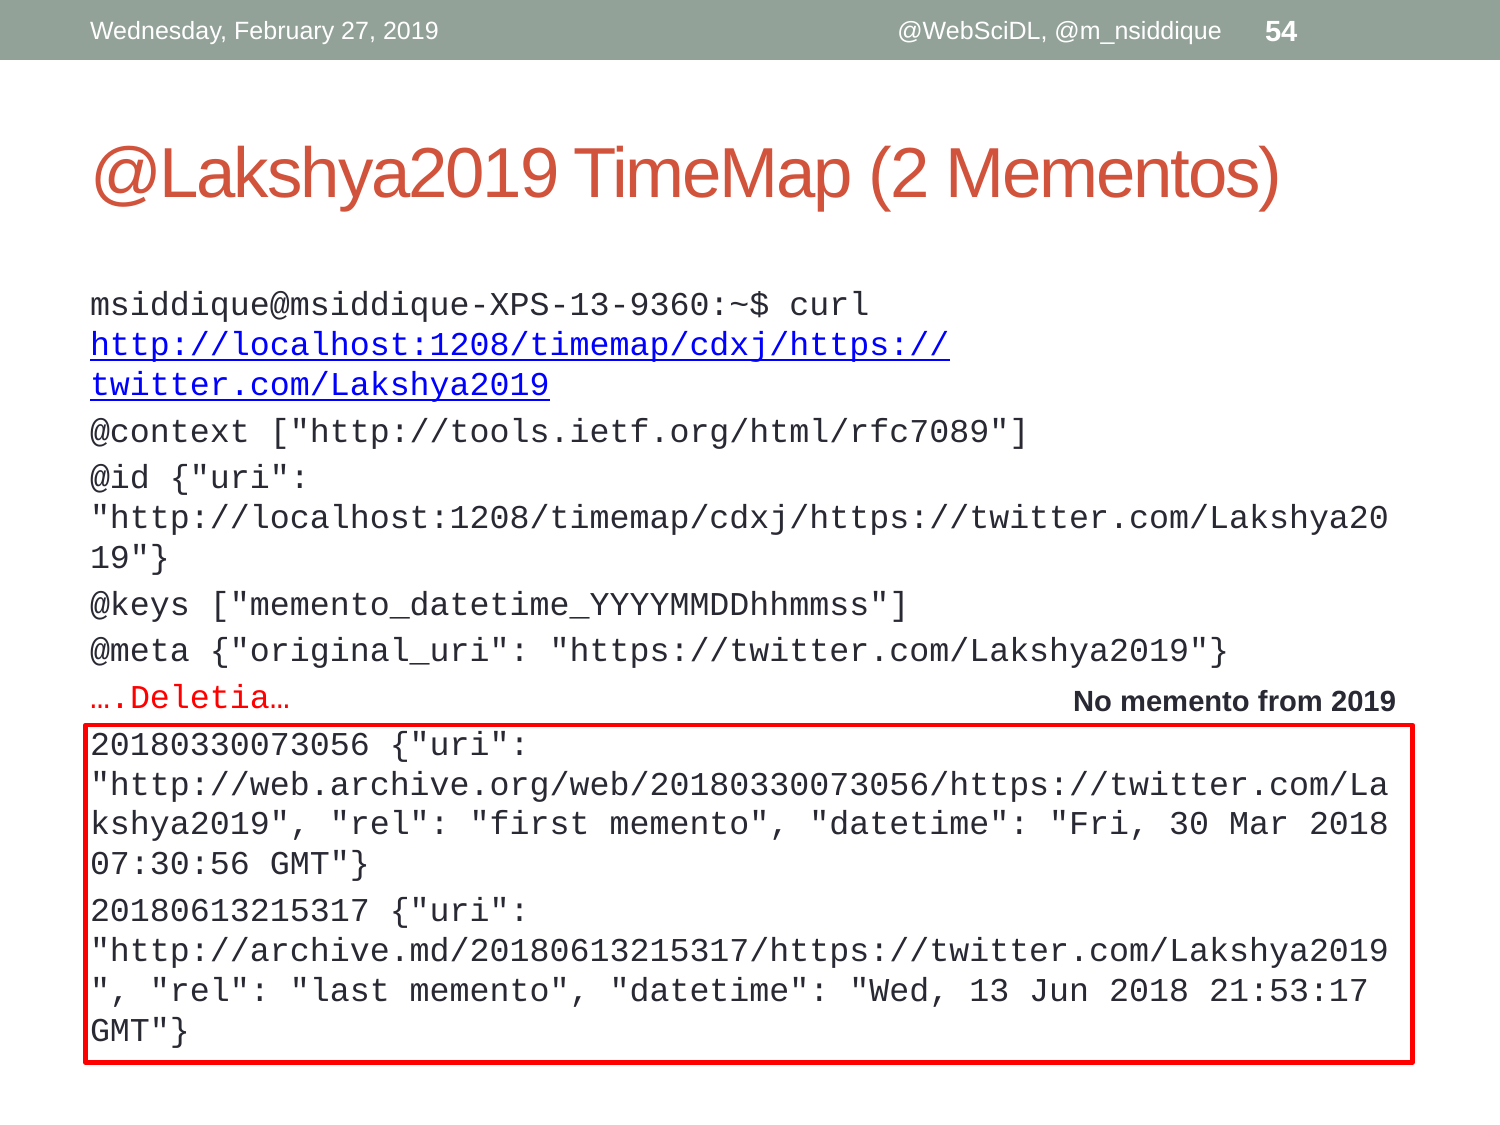

Wednesday, February 27, 2019
@WebSciDL, @m_nsiddique
54
# @Lakshya2019 TimeMap (2 Mementos)
msiddique@msiddique-XPS-13-9360:~$ curl http://localhost:1208/timemap/cdxj/https://twitter.com/Lakshya2019
@context ["http://tools.ietf.org/html/rfc7089"]
@id {"uri": "http://localhost:1208/timemap/cdxj/https://twitter.com/Lakshya2019"}
@keys ["memento_datetime_YYYYMMDDhhmmss"]
@meta {"original_uri": "https://twitter.com/Lakshya2019"}
….Deletia…
20180330073056 {"uri": "http://web.archive.org/web/20180330073056/https://twitter.com/Lakshya2019", "rel": "first memento", "datetime": "Fri, 30 Mar 2018 07:30:56 GMT"}
20180613215317 {"uri": "http://archive.md/20180613215317/https://twitter.com/Lakshya2019", "rel": "last memento", "datetime": "Wed, 13 Jun 2018 21:53:17 GMT"}
No memento from 2019